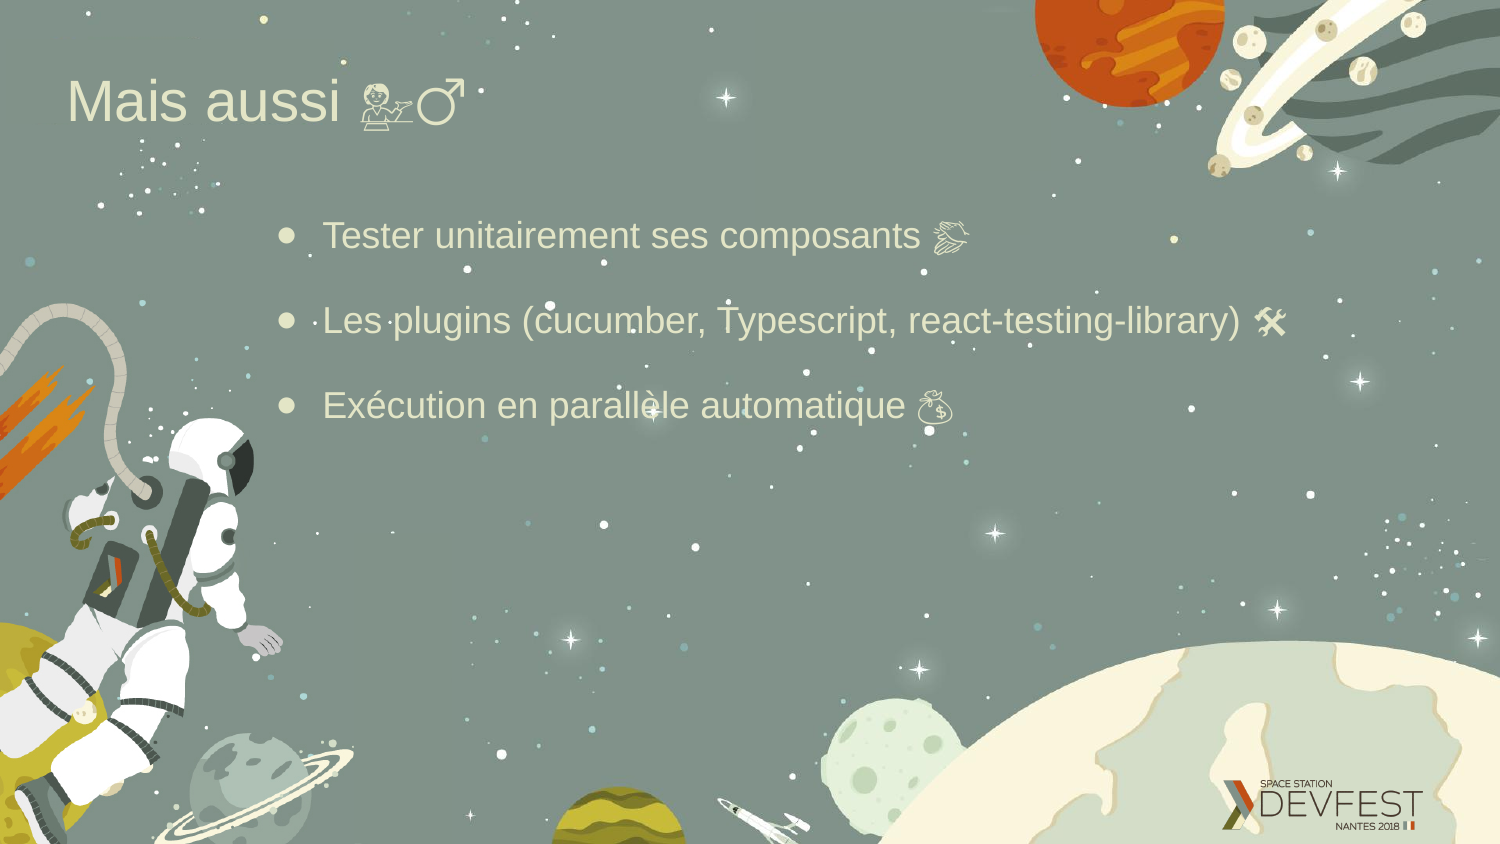

# Mais aussi 💁‍♂️
Tester unitairement ses composants 👏
Les plugins (cucumber, Typescript, react-testing-library) 🛠
Exécution en parallèle automatique 💰